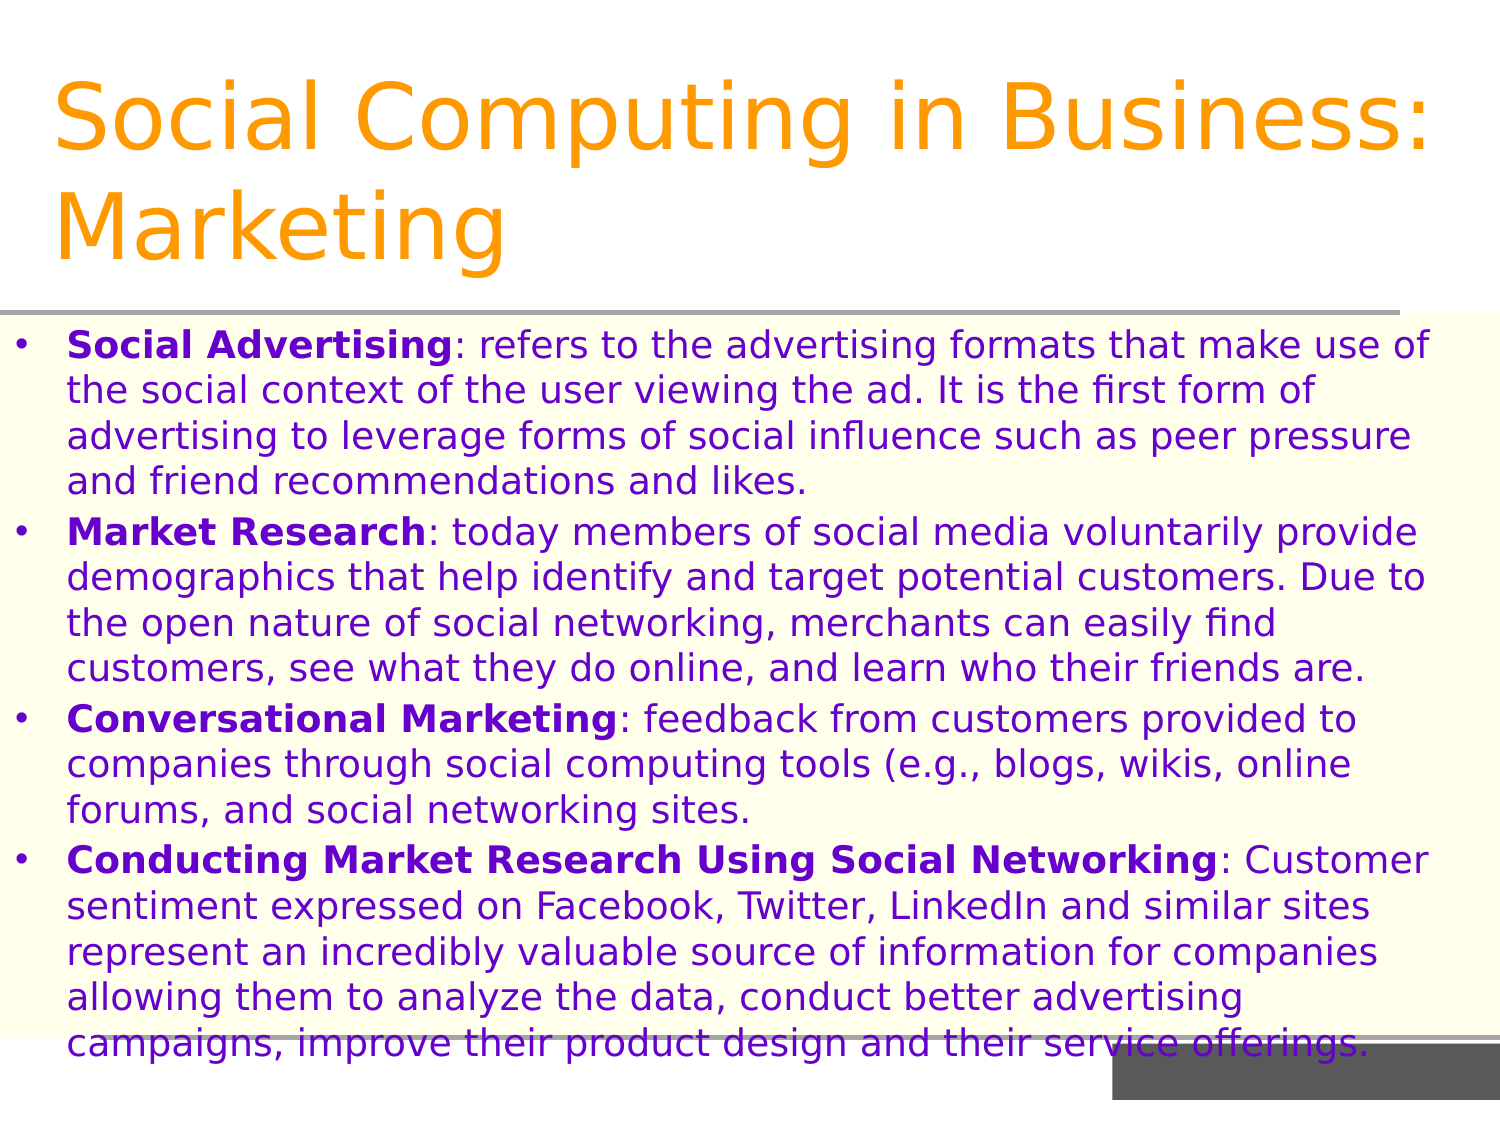

Social Computing in Business: Marketing
Social Advertising: refers to the advertising formats that make use of the social context of the user viewing the ad. It is the first form of advertising to leverage forms of social influence such as peer pressure and friend recommendations and likes.
Market Research: today members of social media voluntarily provide demographics that help identify and target potential customers. Due to the open nature of social networking, merchants can easily find customers, see what they do online, and learn who their friends are.
Conversational Marketing: feedback from customers provided to companies through social computing tools (e.g., blogs, wikis, online forums, and social networking sites.
Conducting Market Research Using Social Networking: Customer sentiment expressed on Facebook, Twitter, LinkedIn and similar sites represent an incredibly valuable source of information for companies allowing them to analyze the data, conduct better advertising campaigns, improve their product design and their service offerings.